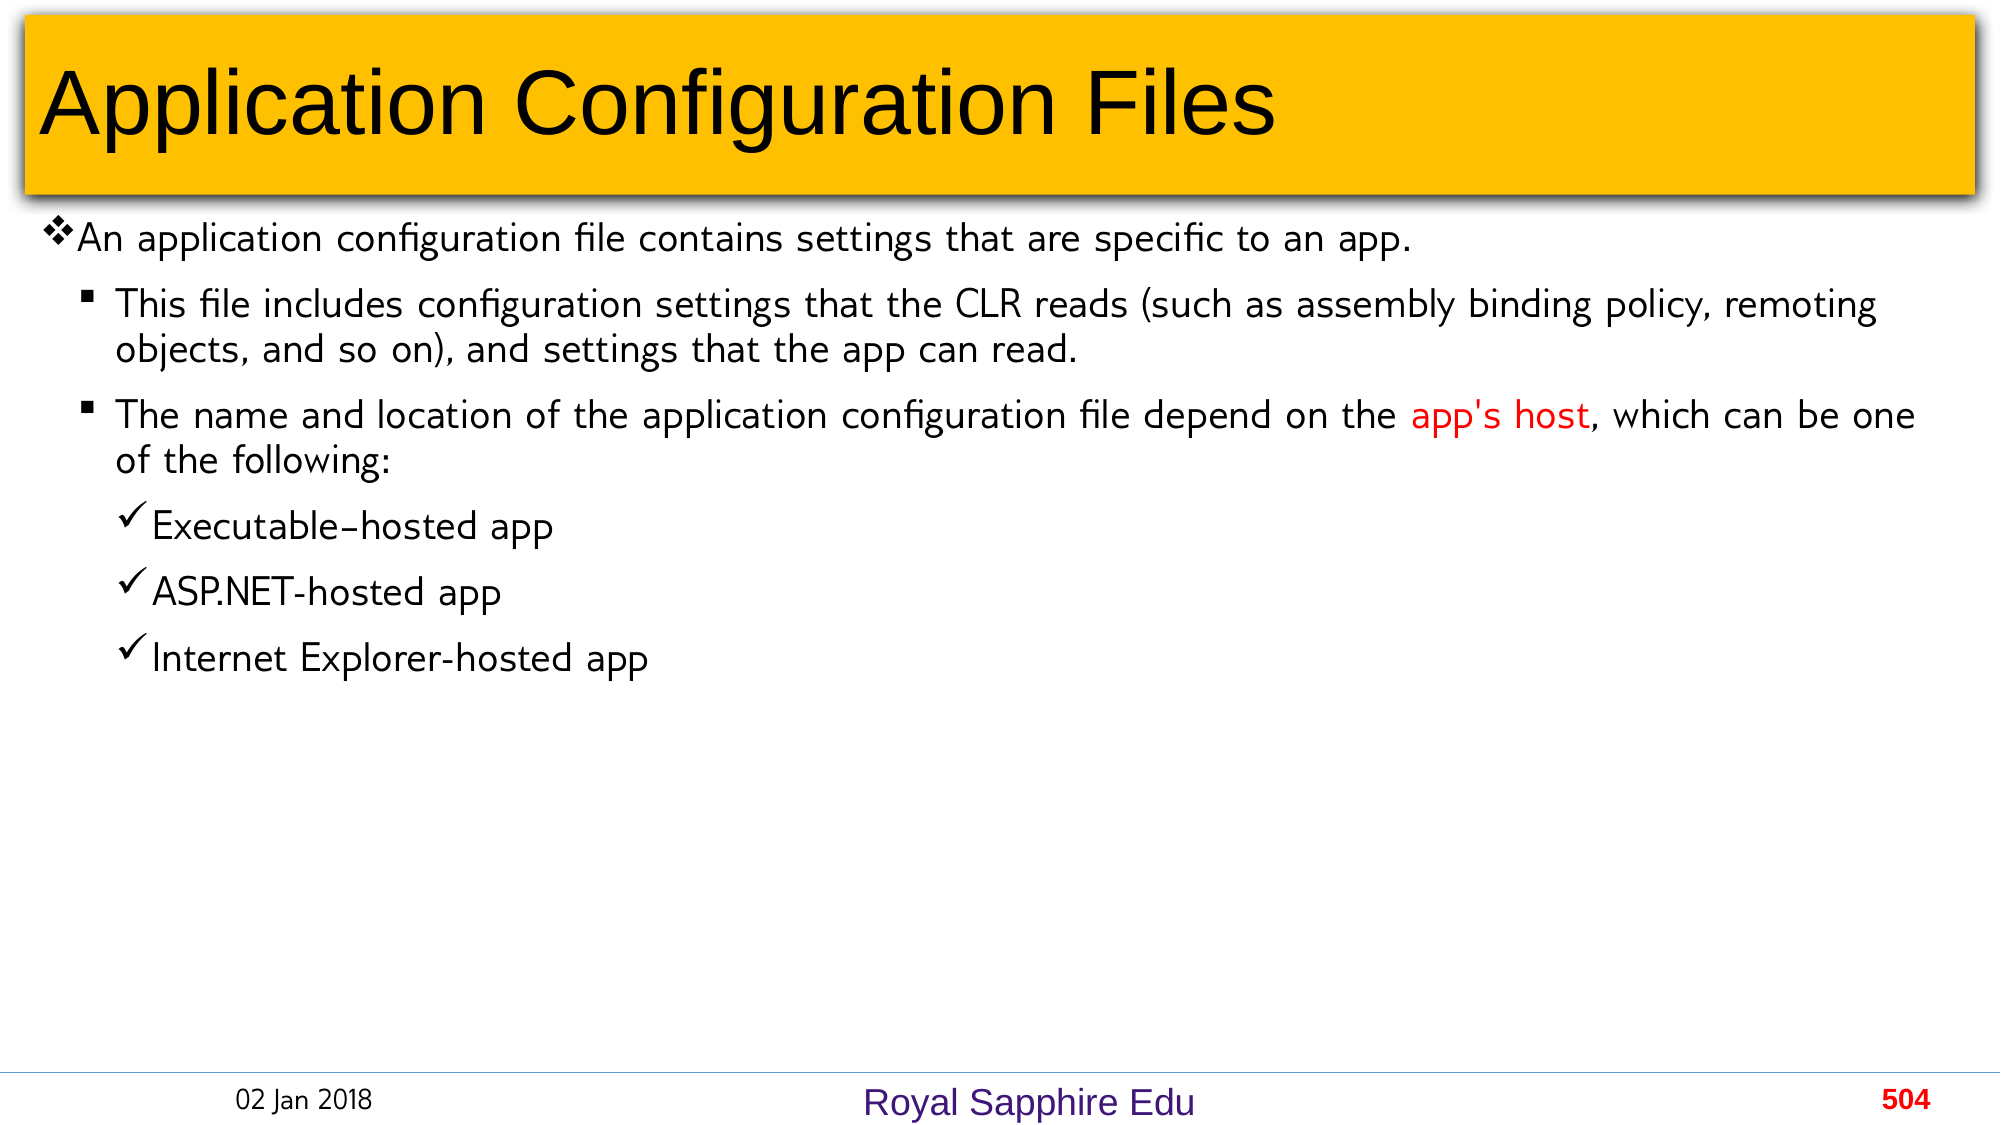

# Application Configuration Files
An application configuration file contains settings that are specific to an app.
This file includes configuration settings that the CLR reads (such as assembly binding policy, remoting objects, and so on), and settings that the app can read.
The name and location of the application configuration file depend on the app's host, which can be one of the following:
Executable–hosted app
ASP.NET-hosted app
Internet Explorer-hosted app
02 Jan 2018
504